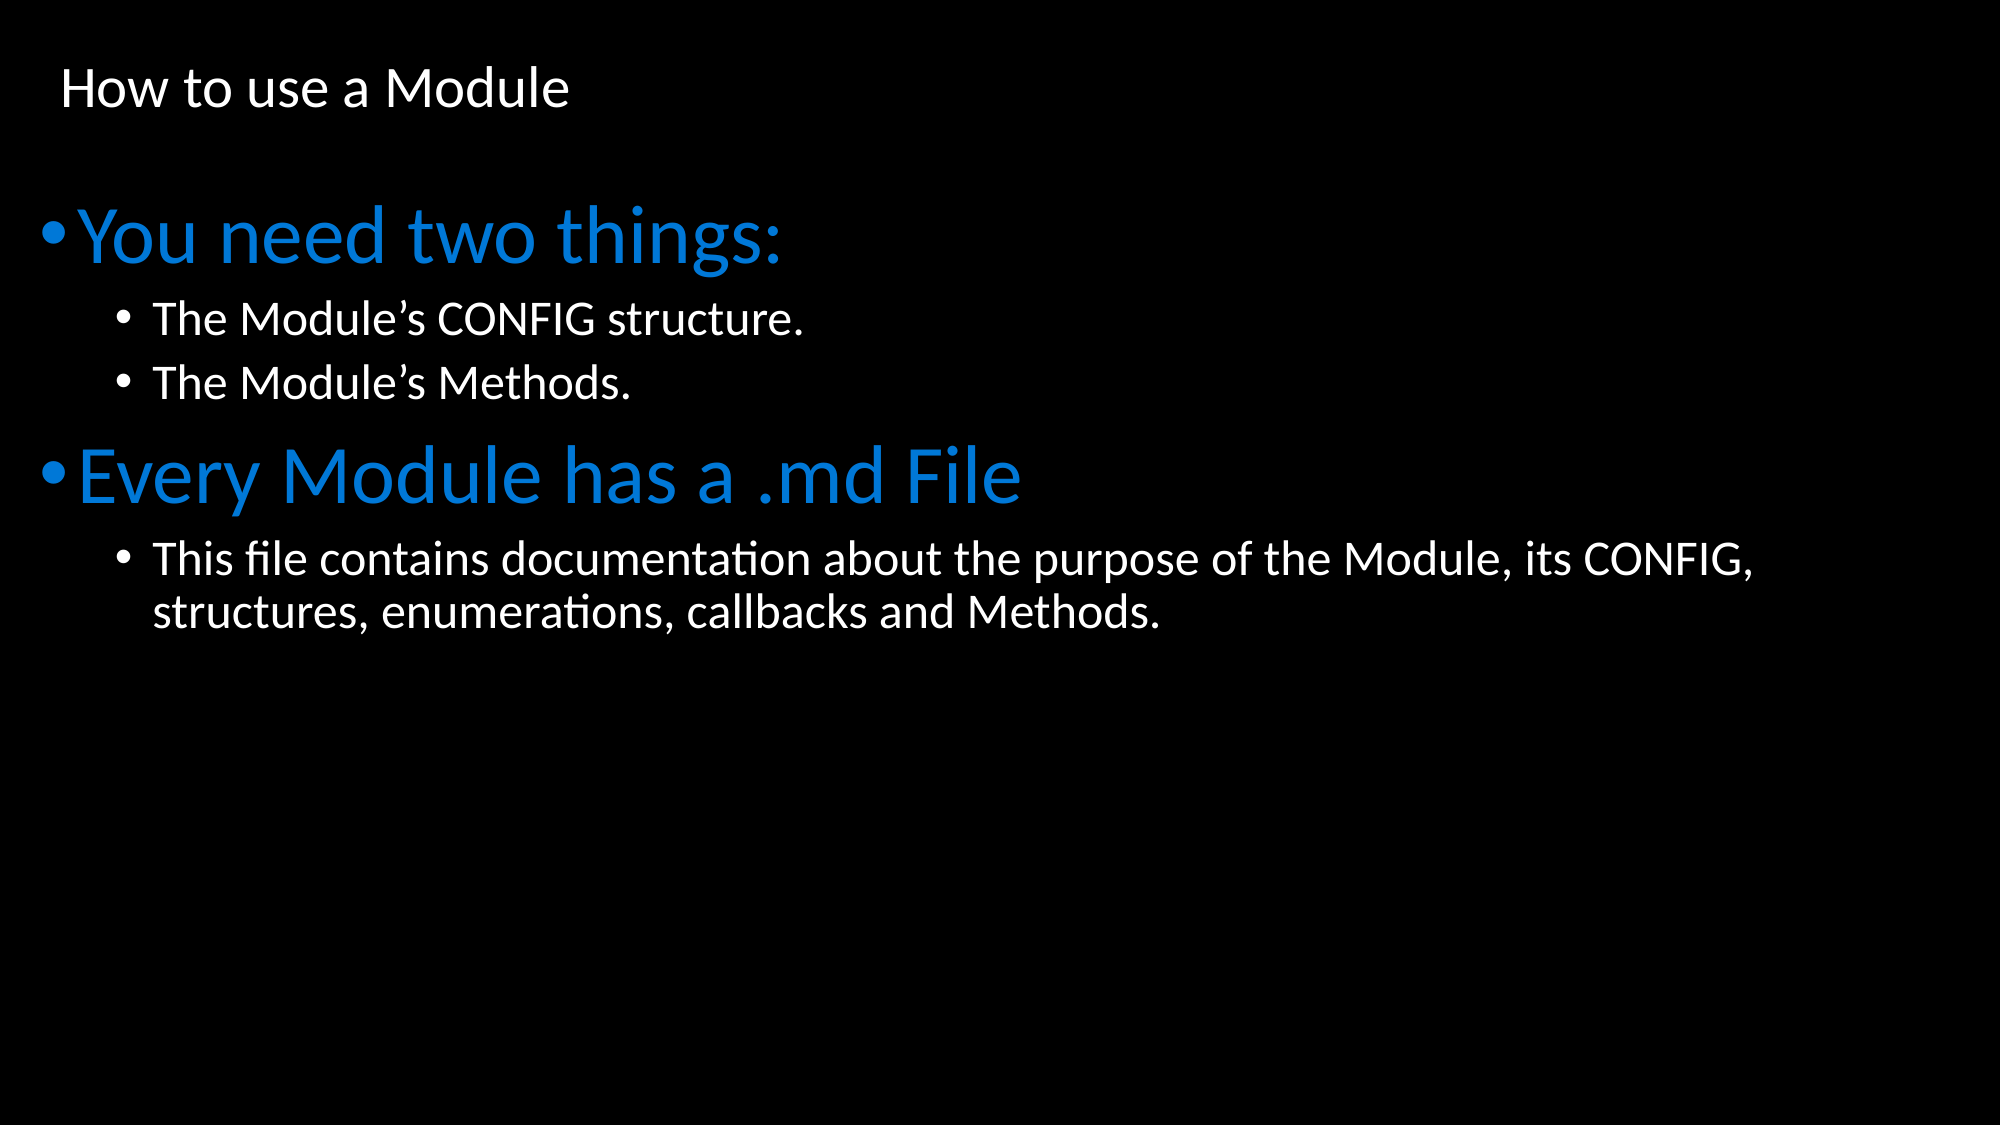

# How to use a Module
You need two things:
The Module’s CONFIG structure.
The Module’s Methods.
Every Module has a .md File
This file contains documentation about the purpose of the Module, its CONFIG, structures, enumerations, callbacks and Methods.